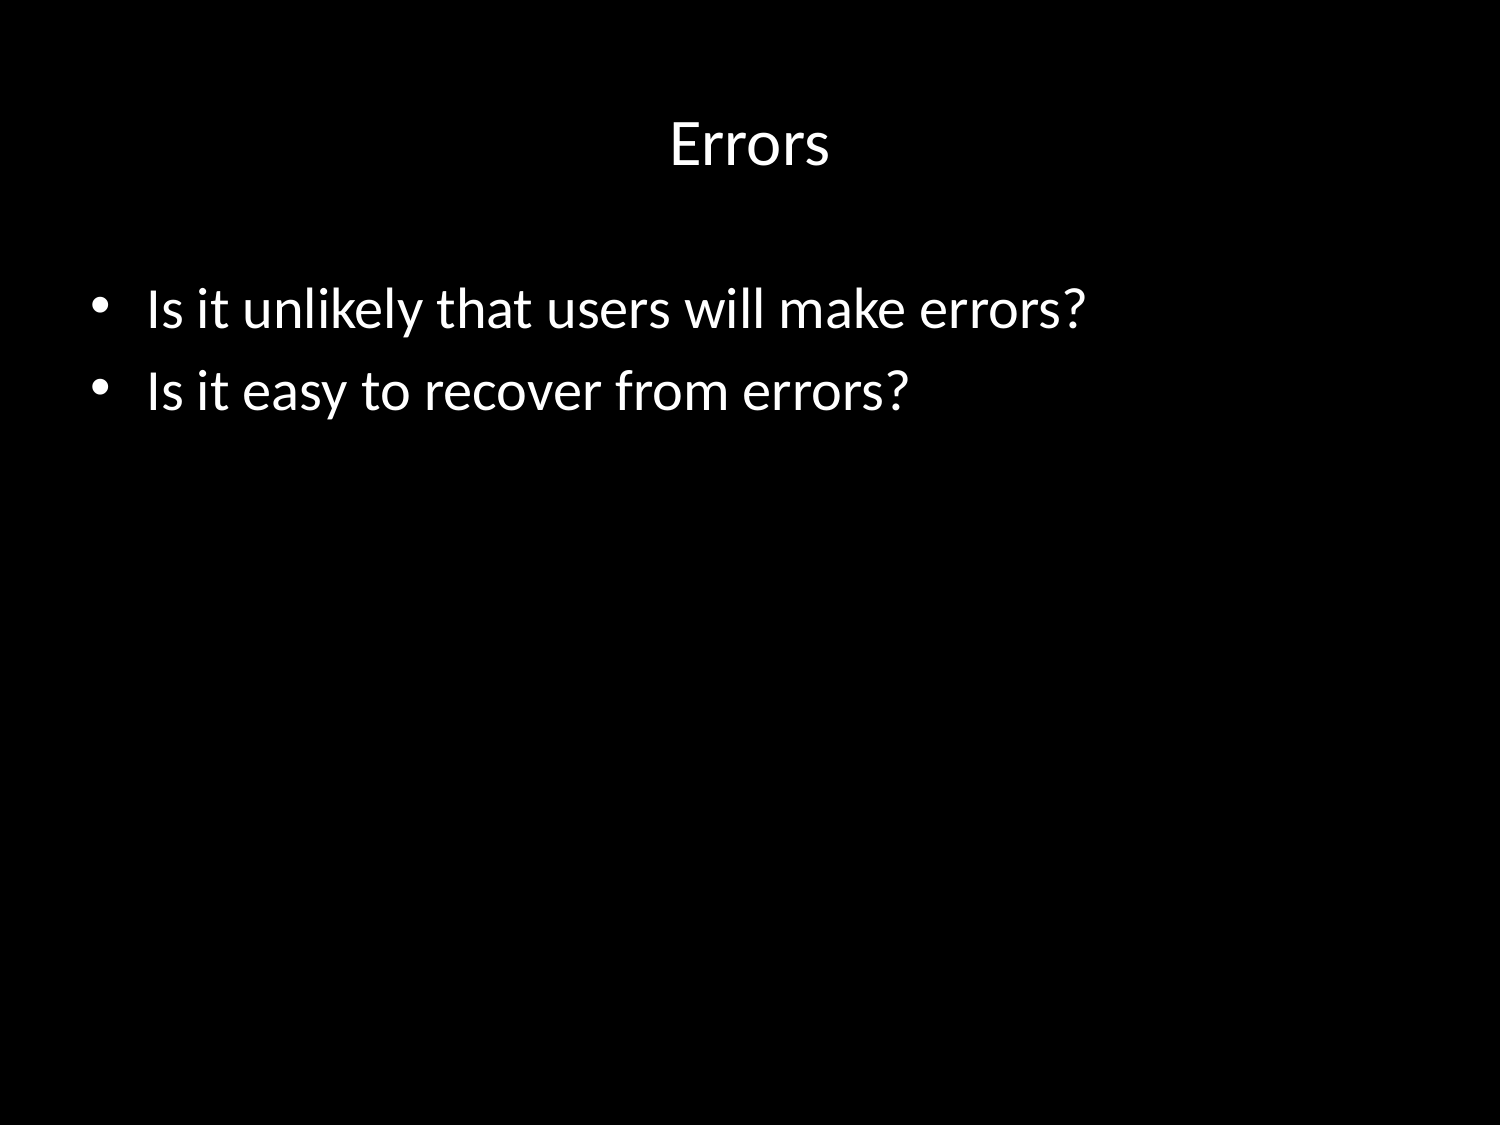

# Errors
Is it unlikely that users will make errors?
Is it easy to recover from errors?